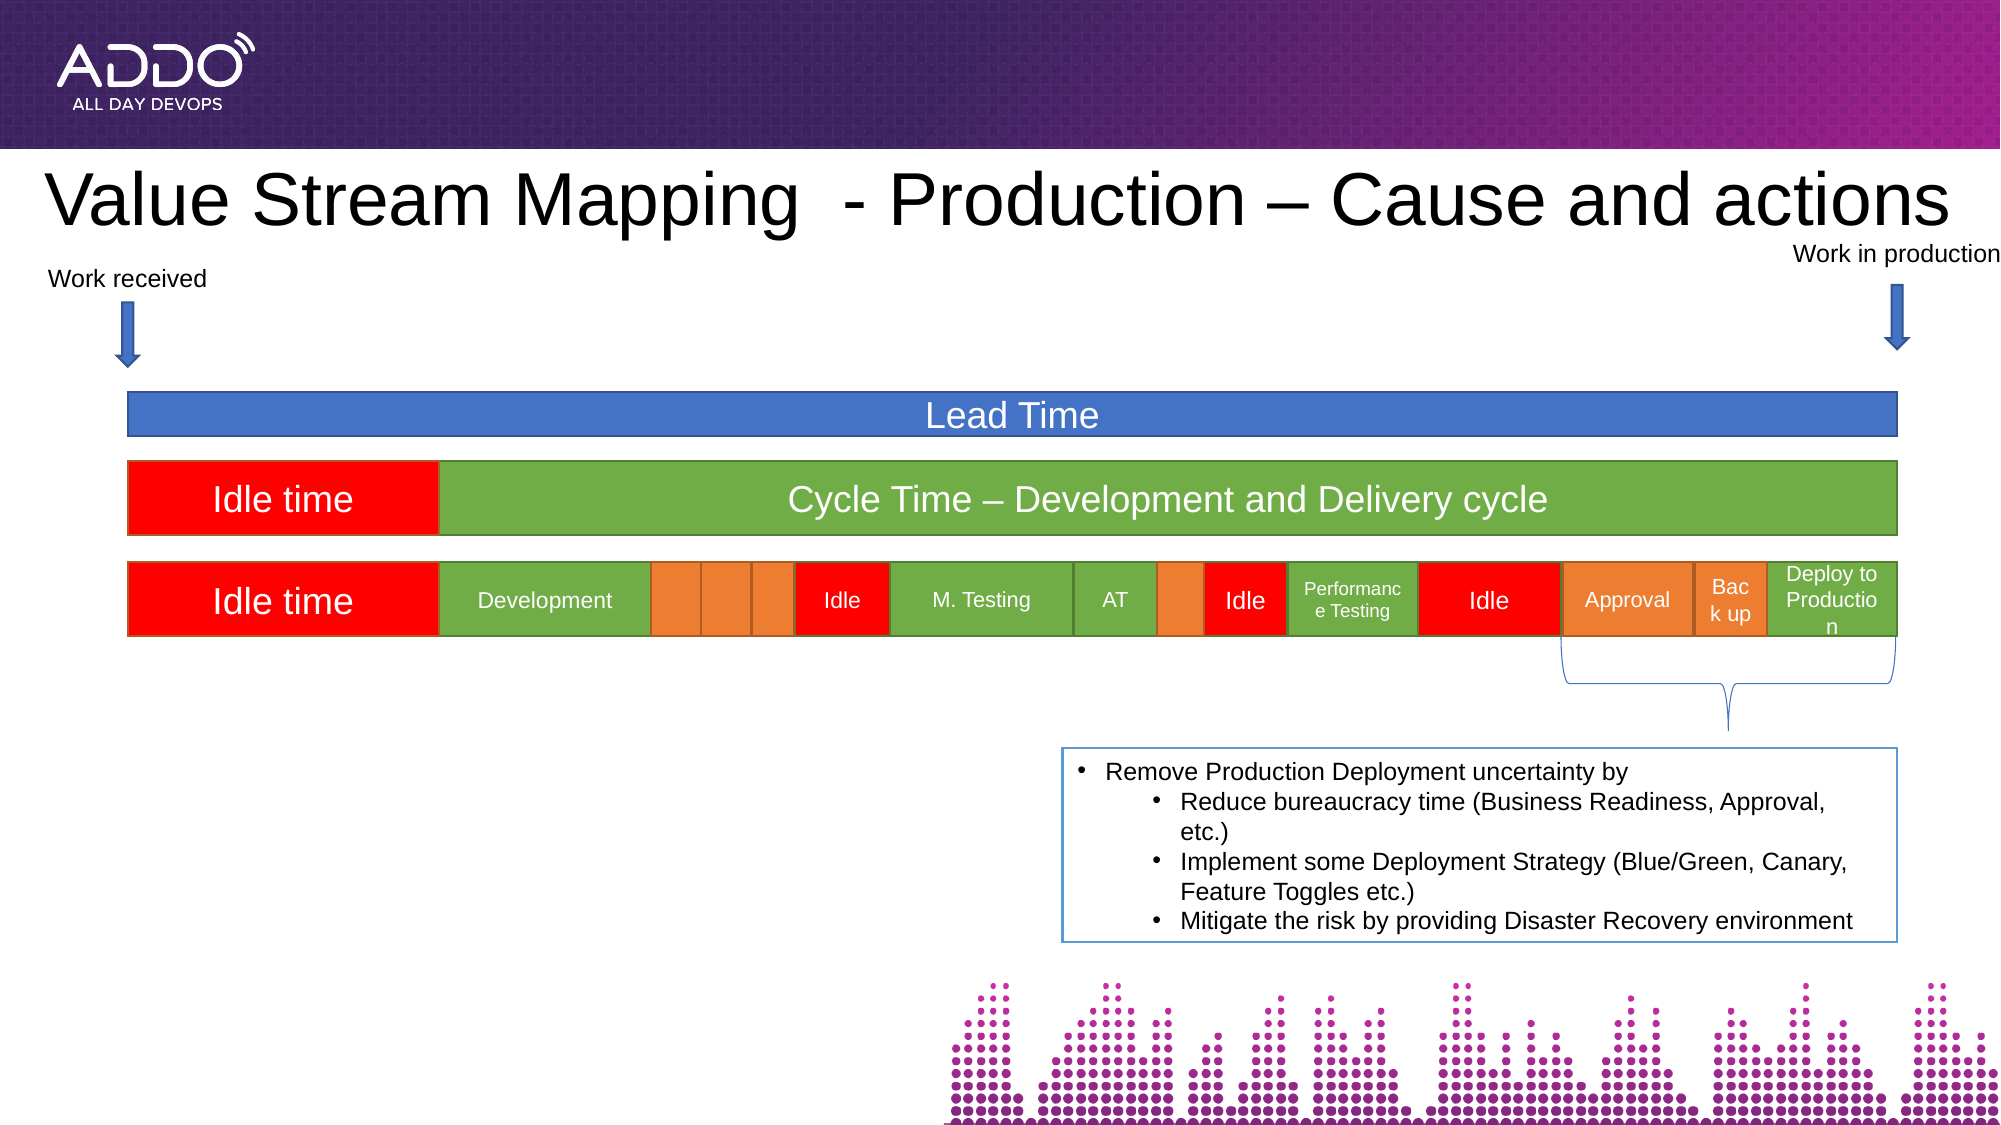

# Value Stream Mapping  - Production – Cause and actions
Work in production
Work received

Lead Time
Idle time
Cycle Time – Development and Delivery cycle

Idle time
Development

Idle
M. Testing
AT

Idle
Performance Testing
Idle
Approval
Back up
Deploy to Production
Remove Production Deployment uncertainty by
Reduce bureaucracy time (Business Readiness, Approval, etc.)
Implement some Deployment Strategy (Blue/Green, Canary, Feature Toggles etc.)
Mitigate the risk by providing Disaster Recovery environment